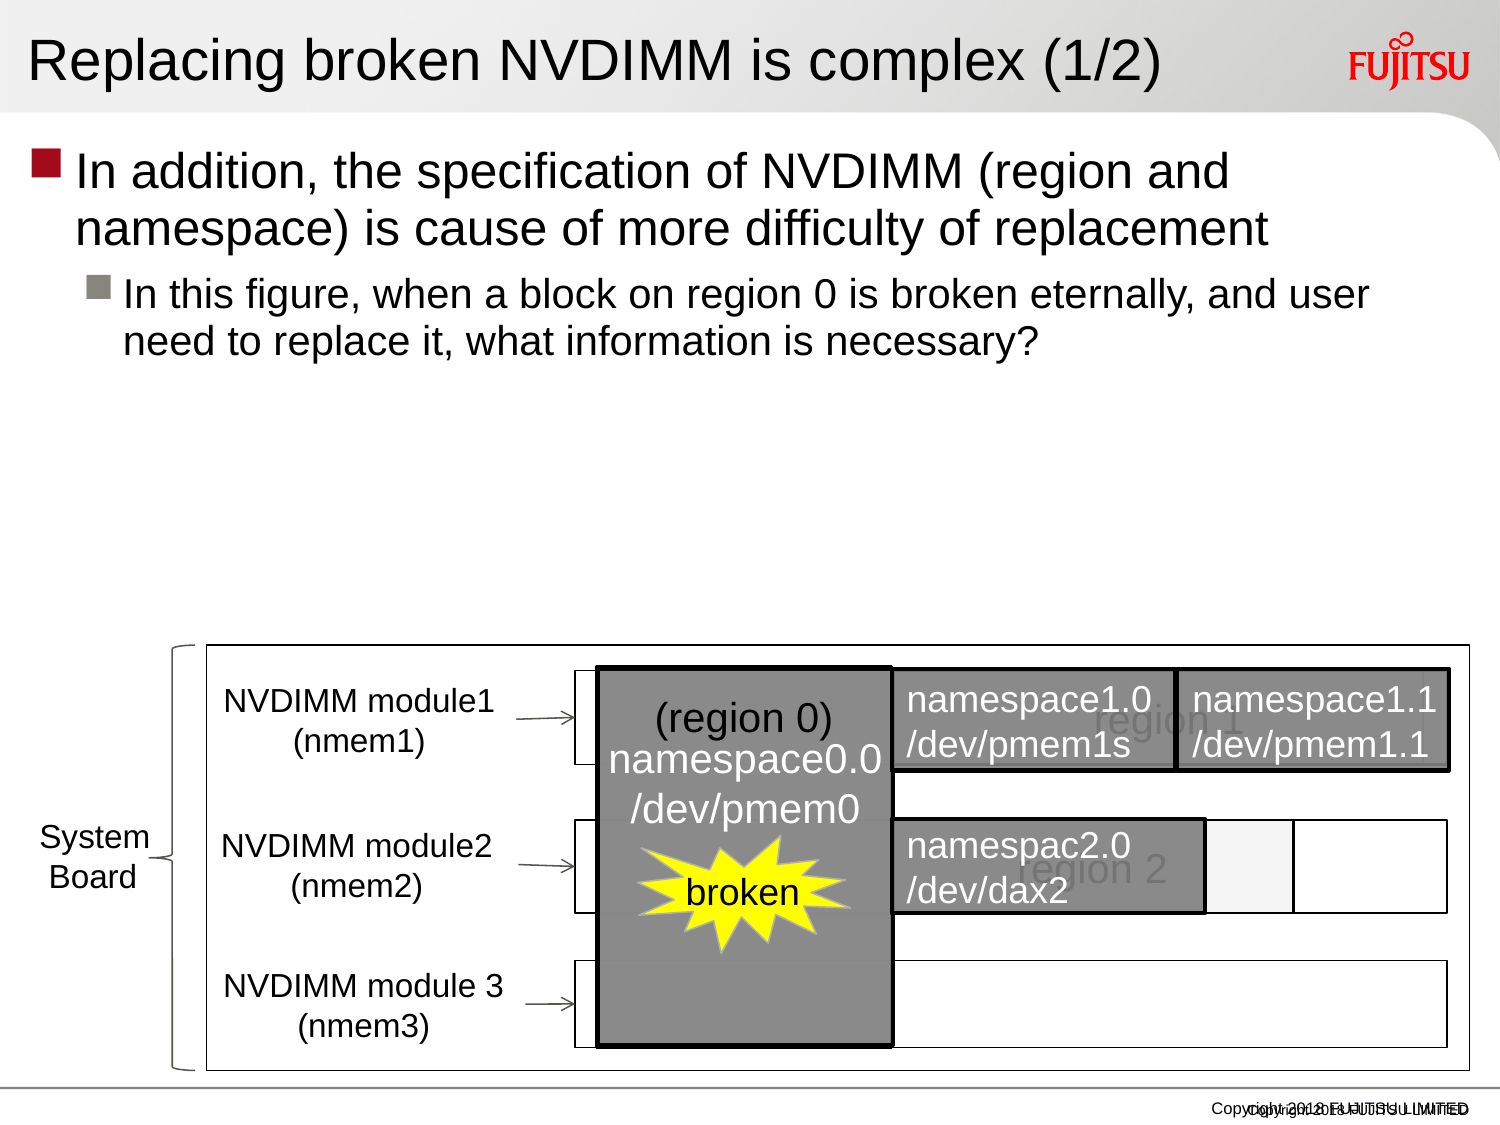

# Replacing broken NVDIMM is complex (1/2)
In addition, the specification of NVDIMM (region and namespace) is cause of more difficulty of replacement
In this figure, when a block on region 0 is broken eternally, and user need to replace it, what information is necessary?

namespace1.0
/dev/pmem1s
namespace1.1
/dev/pmem1.1
namespace0.0
/dev/pmem0

region 1
NVDIMM module1
(nmem1)
(region 0)
System
 Board
NVDIMM module2
(nmem2)
namespac2.0
/dev/dax2

region 2
broken
NVDIMM module 3
(nmem3)

Copyright 2018 FUJITSU LIMITED
Copyright 2018 FUJITSU LIMITED